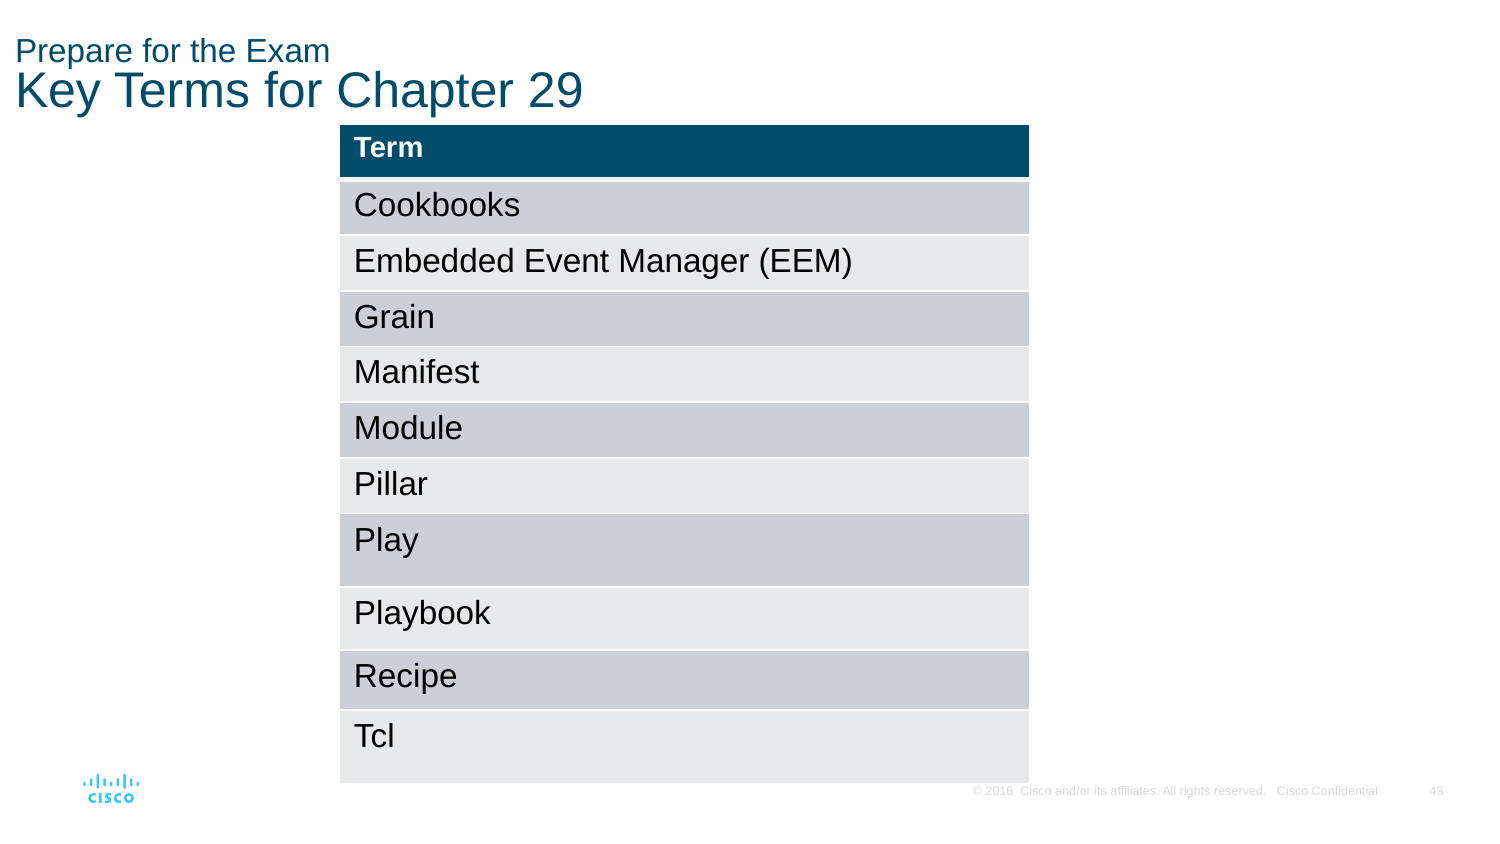

# Prepare for the Exam Key Terms for Chapter 29
| Term |
| --- |
| Cookbooks |
| Embedded Event Manager (EEM) |
| Grain |
| Manifest |
| Module |
| Pillar |
| Play |
| Playbook |
| Recipe |
| Tcl |